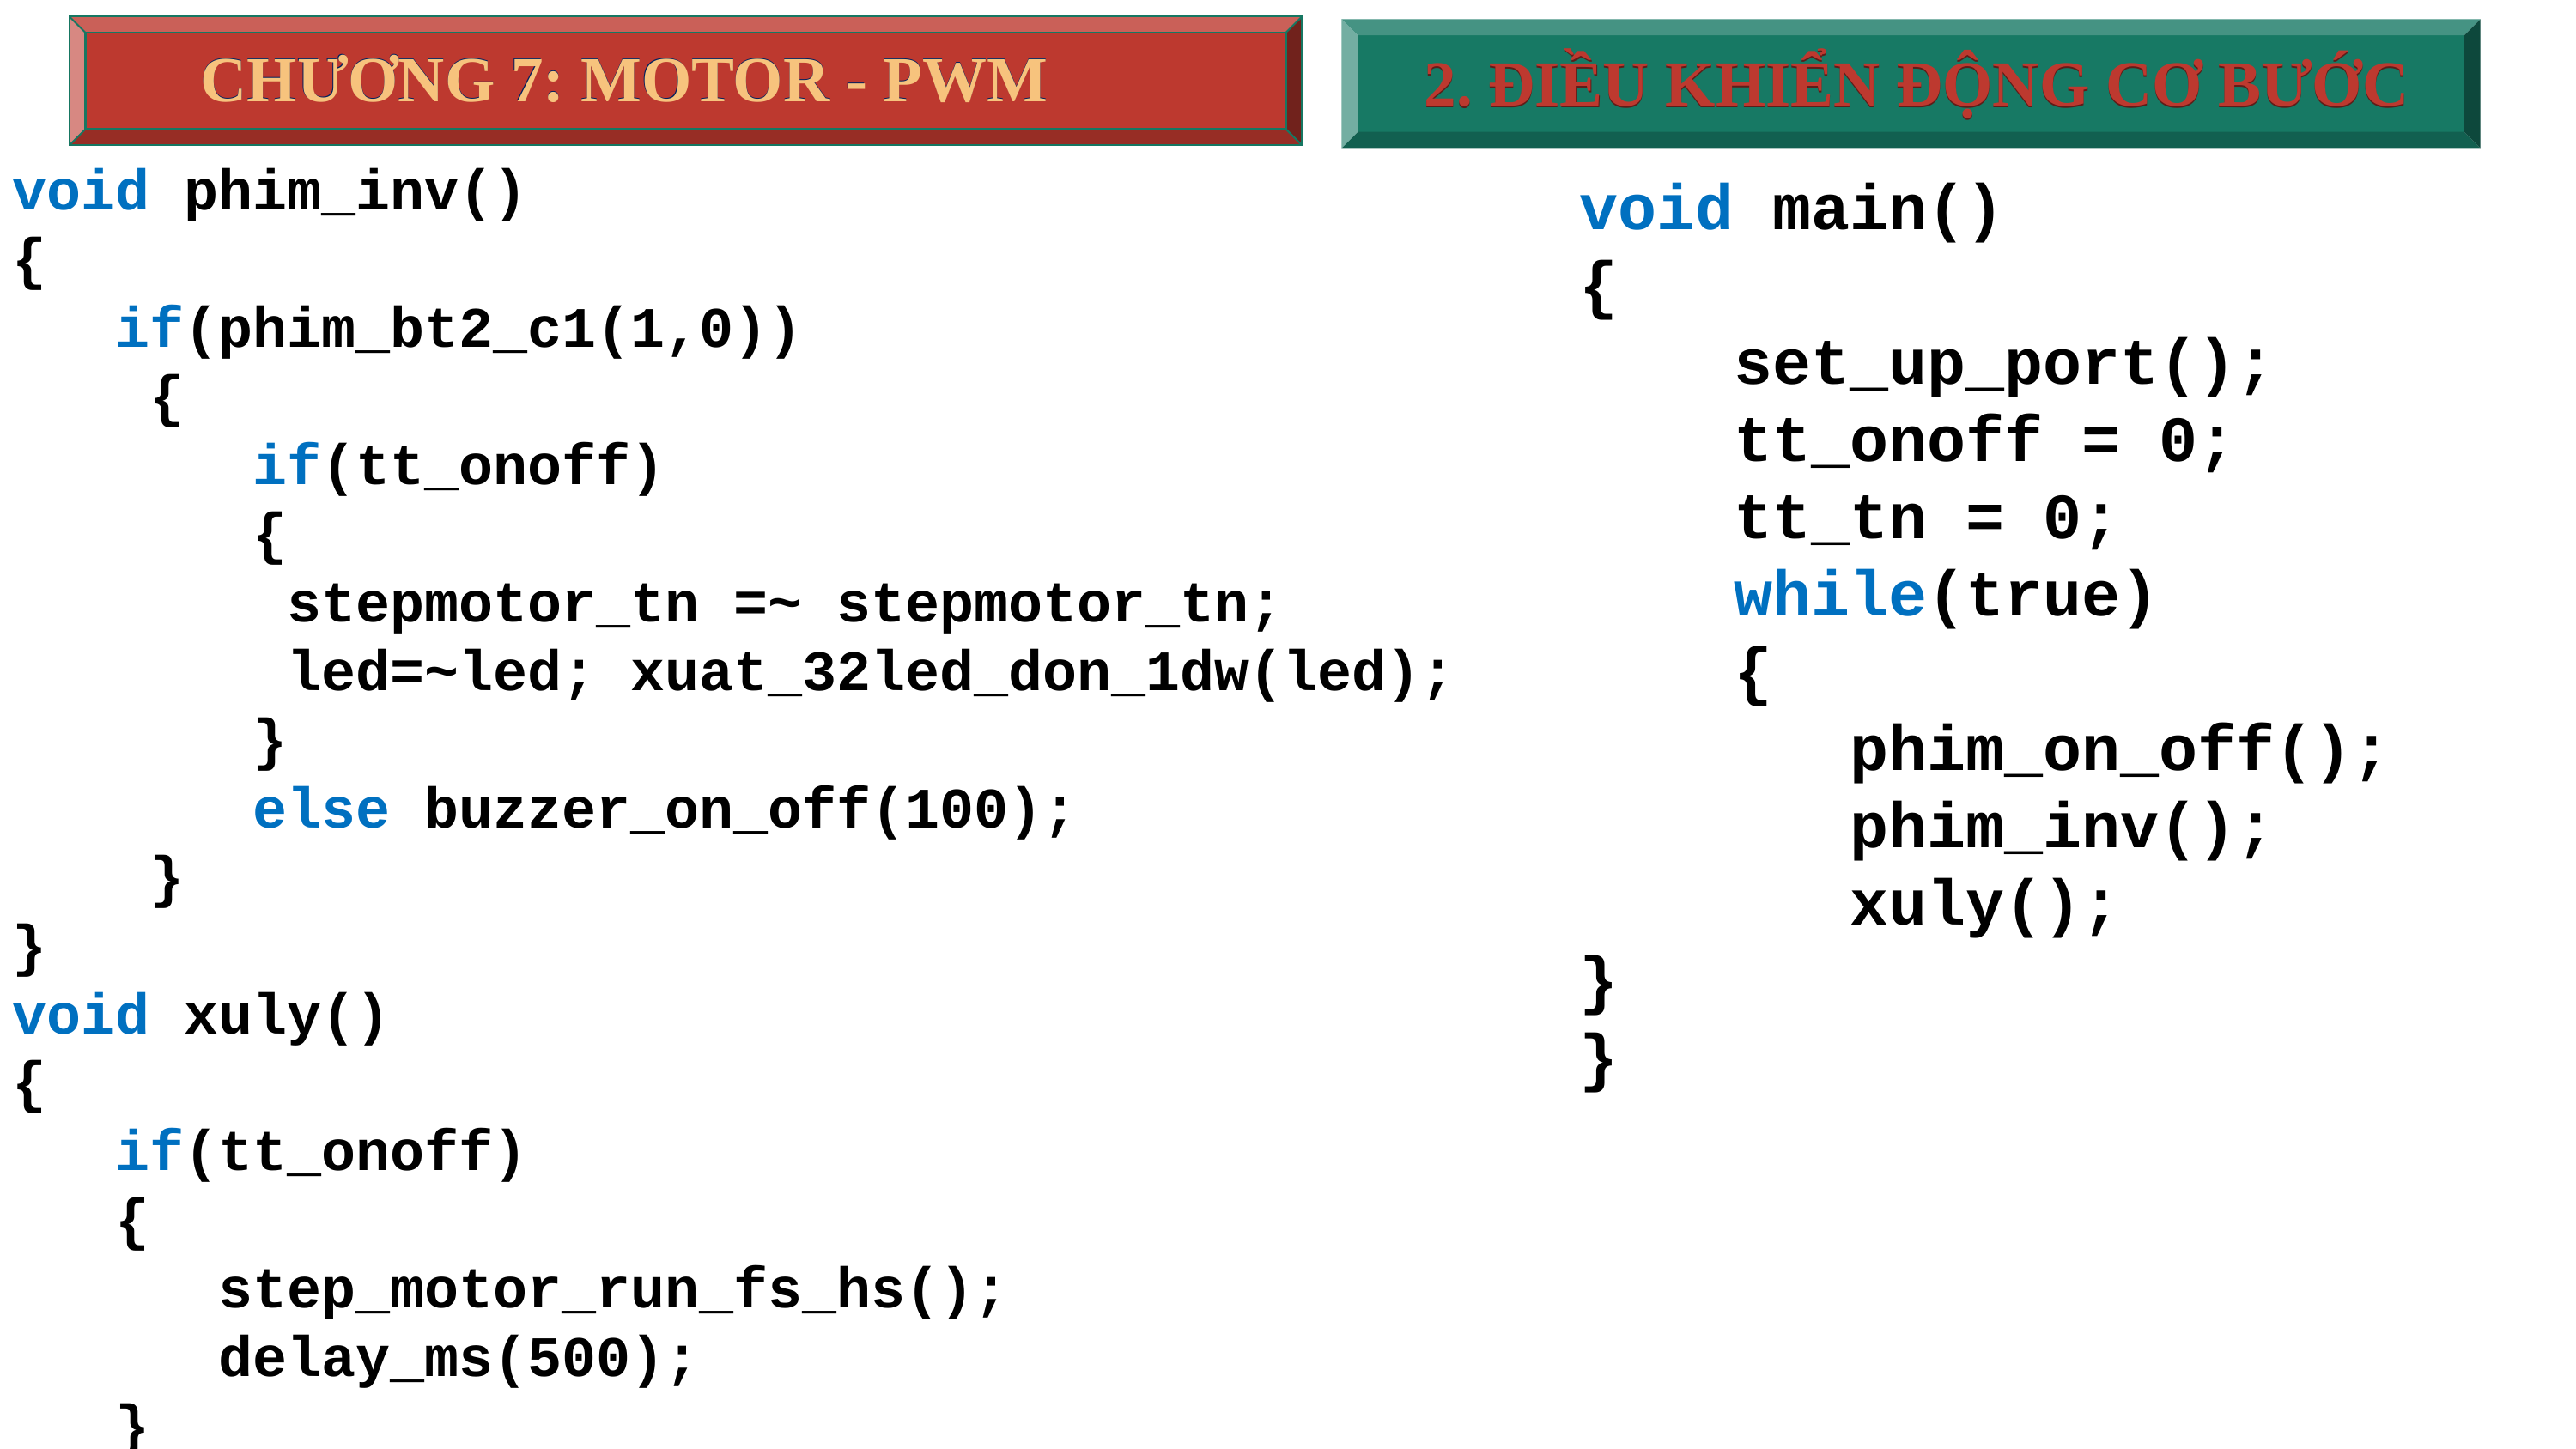

CHƯƠNG 7: MOTOR - PWM
CHƯƠNG 7: MOTOR - PWM
2. ĐIỀU KHIỂN ĐỘNG CƠ BƯỚC
2. ĐIỀU KHIỂN ĐỘNG CƠ BƯỚC

void phim_inv()
{
   if(phim_bt2_c1(1,0))
    {
       if(tt_onoff)
       {
        stepmotor_tn =~ stepmotor_tn;
        led=~led; xuat_32led_don_1dw(led);
       }
       else buzzer_on_off(100);
    }
}
void xuly()
{
   if(tt_onoff)
   {
      step_motor_run_fs_hs();
      delay_ms(500);
   }
}
void main()
{
    set_up_port();
    tt_onoff = 0;
    tt_tn = 0;
    while(true)
    {
       phim_on_off();
       phim_inv();
       xuly();
}
}